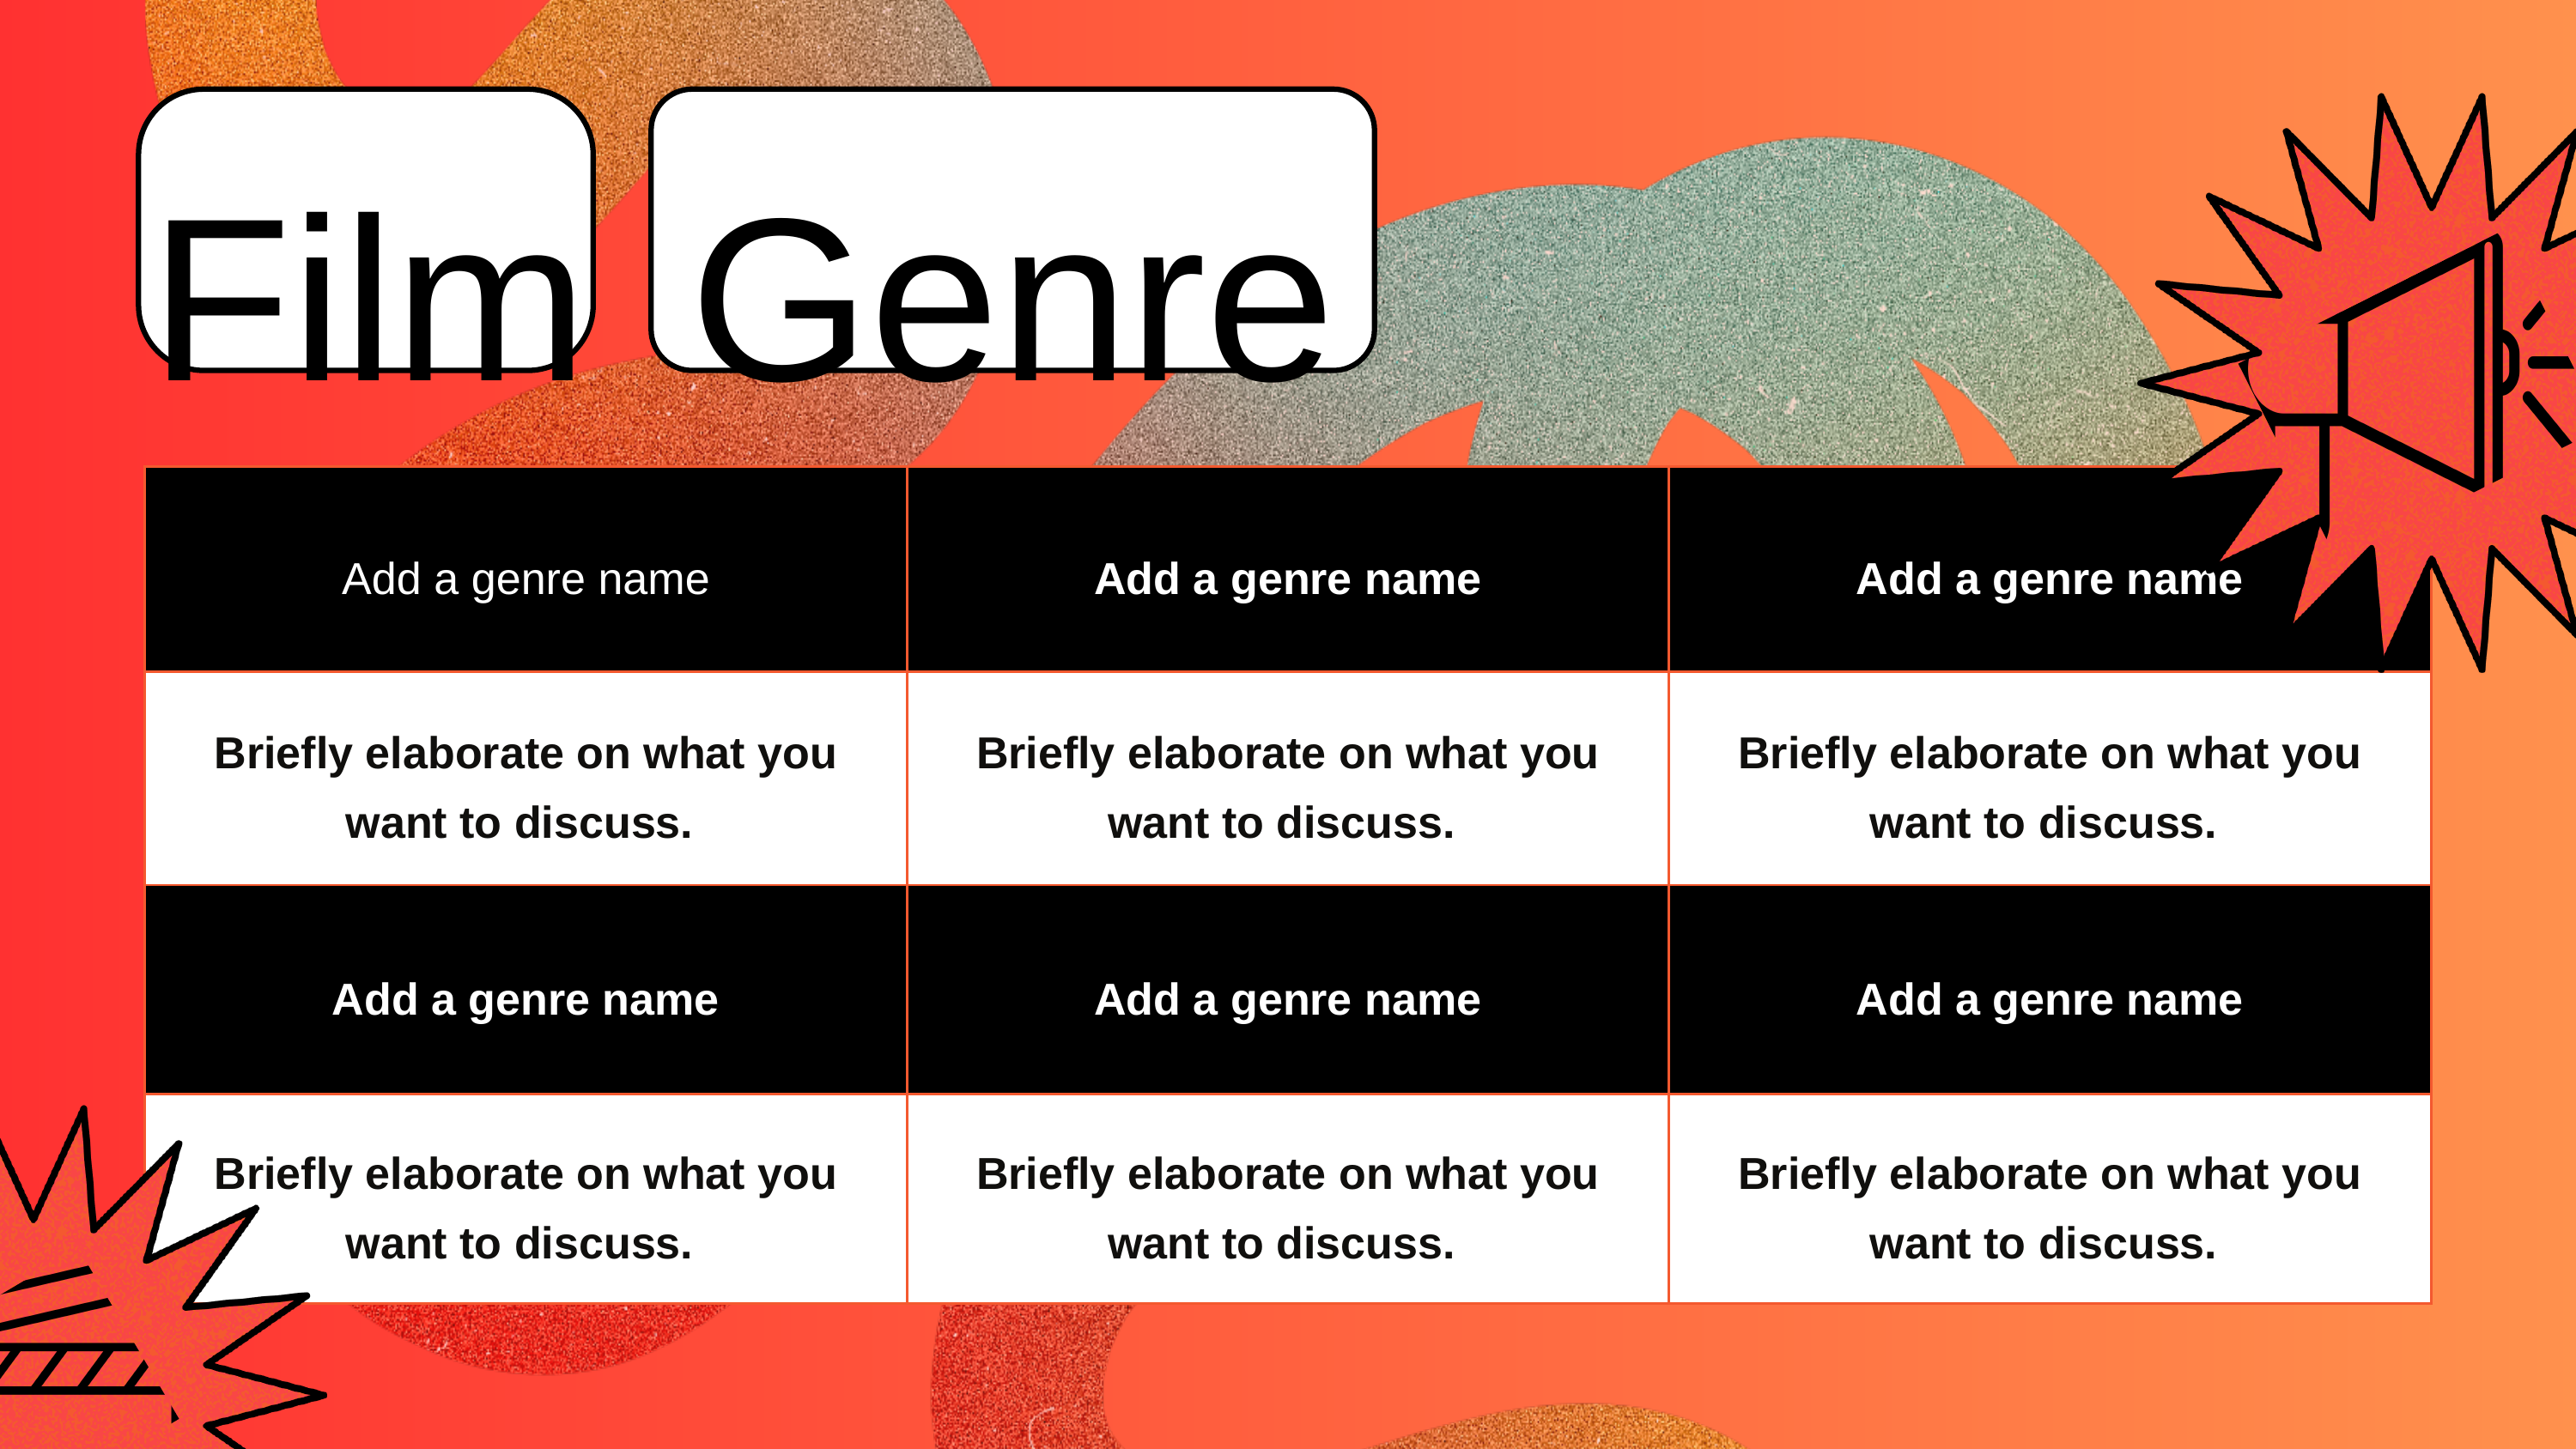

Film
Genres

| Add a genre name | Add a genre name | Add a genre name |
| --- | --- | --- |
| Briefly elaborate on what you want to discuss. | Briefly elaborate on what you want to discuss. | Briefly elaborate on what you want to discuss. |
| Add a genre name | Add a genre name | Add a genre name |
| Briefly elaborate on what you want to discuss. | Briefly elaborate on what you want to discuss. | Briefly elaborate on what you want to discuss. |